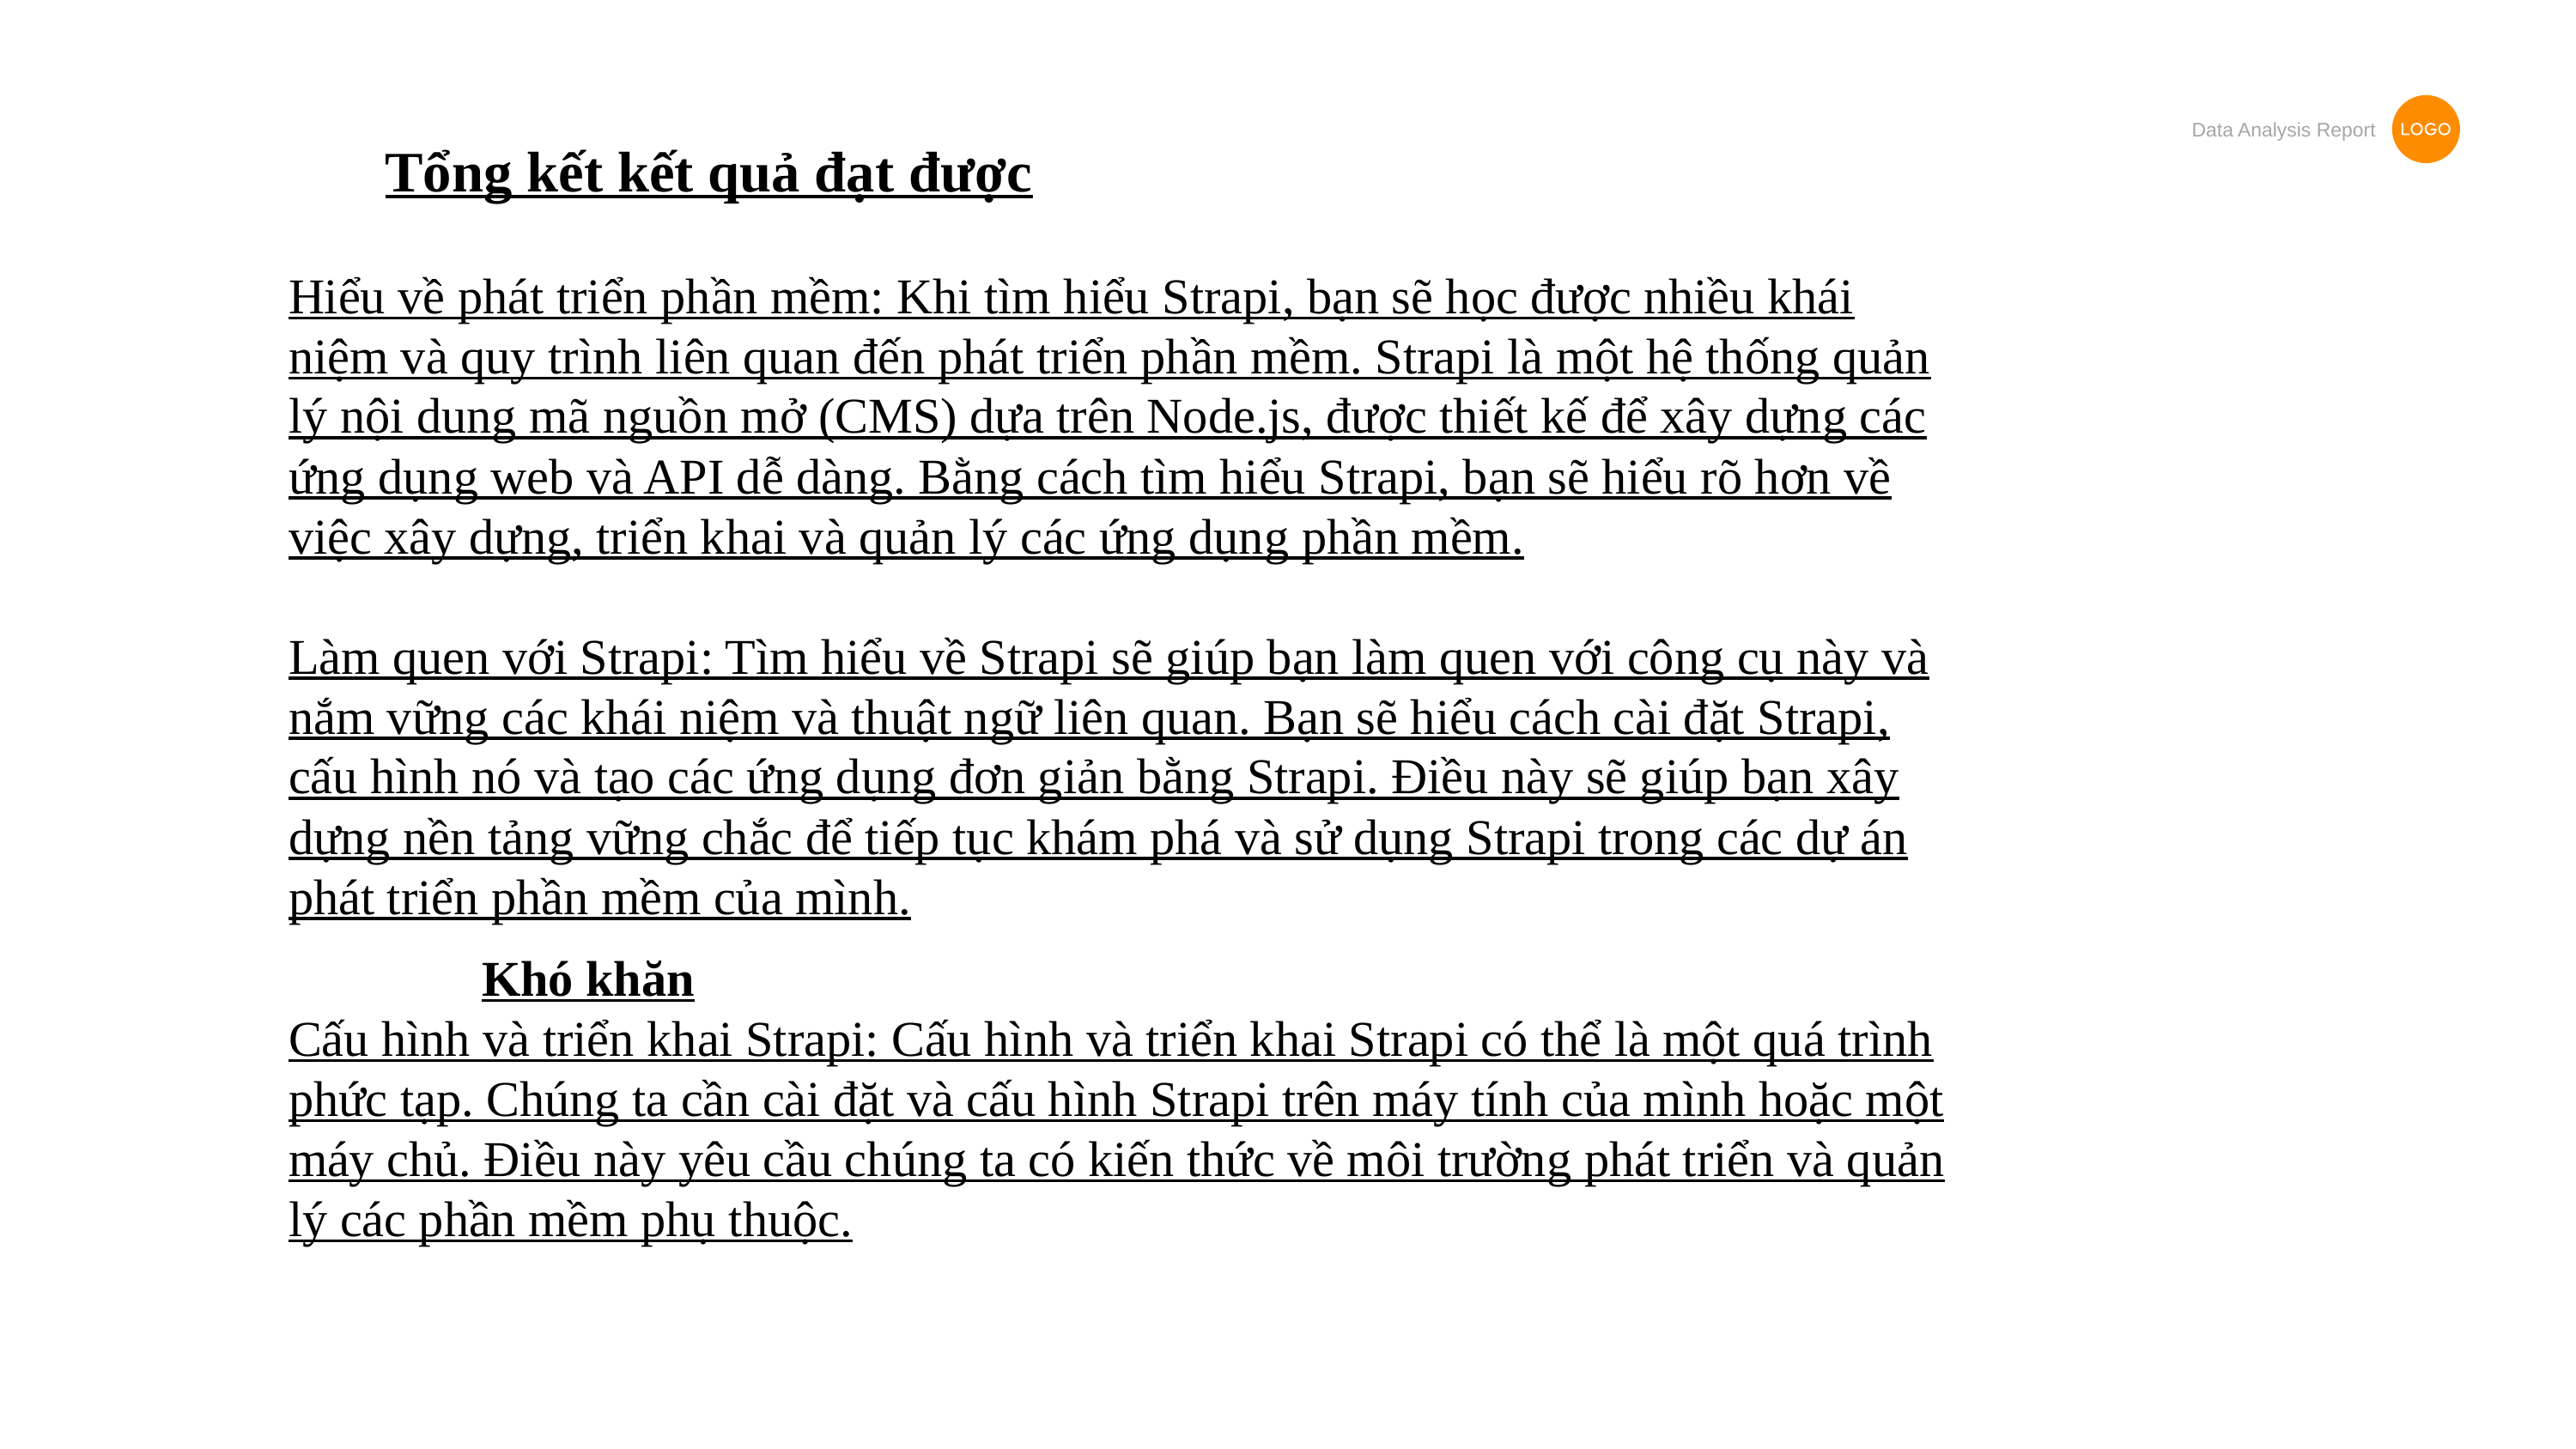

Tổng kết kết quả đạt được

Hiểu về phát triển phần mềm: Khi tìm hiểu Strapi, bạn sẽ học được nhiều khái niệm và quy trình liên quan đến phát triển phần mềm. Strapi là một hệ thống quản lý nội dung mã nguồn mở (CMS) dựa trên Node.js, được thiết kế để xây dựng các ứng dụng web và API dễ dàng. Bằng cách tìm hiểu Strapi, bạn sẽ hiểu rõ hơn về việc xây dựng, triển khai và quản lý các ứng dụng phần mềm.

Làm quen với Strapi: Tìm hiểu về Strapi sẽ giúp bạn làm quen với công cụ này và nắm vững các khái niệm và thuật ngữ liên quan. Bạn sẽ hiểu cách cài đặt Strapi, cấu hình nó và tạo các ứng dụng đơn giản bằng Strapi. Điều này sẽ giúp bạn xây dựng nền tảng vững chắc để tiếp tục khám phá và sử dụng Strapi trong các dự án phát triển phần mềm của mình.
Khó khăn
Cấu hình và triển khai Strapi: Cấu hình và triển khai Strapi có thể là một quá trình phức tạp. Chúng ta cần cài đặt và cấu hình Strapi trên máy tính của mình hoặc một máy chủ. Điều này yêu cầu chúng ta có kiến thức về môi trường phát triển và quản lý các phần mềm phụ thuộc.